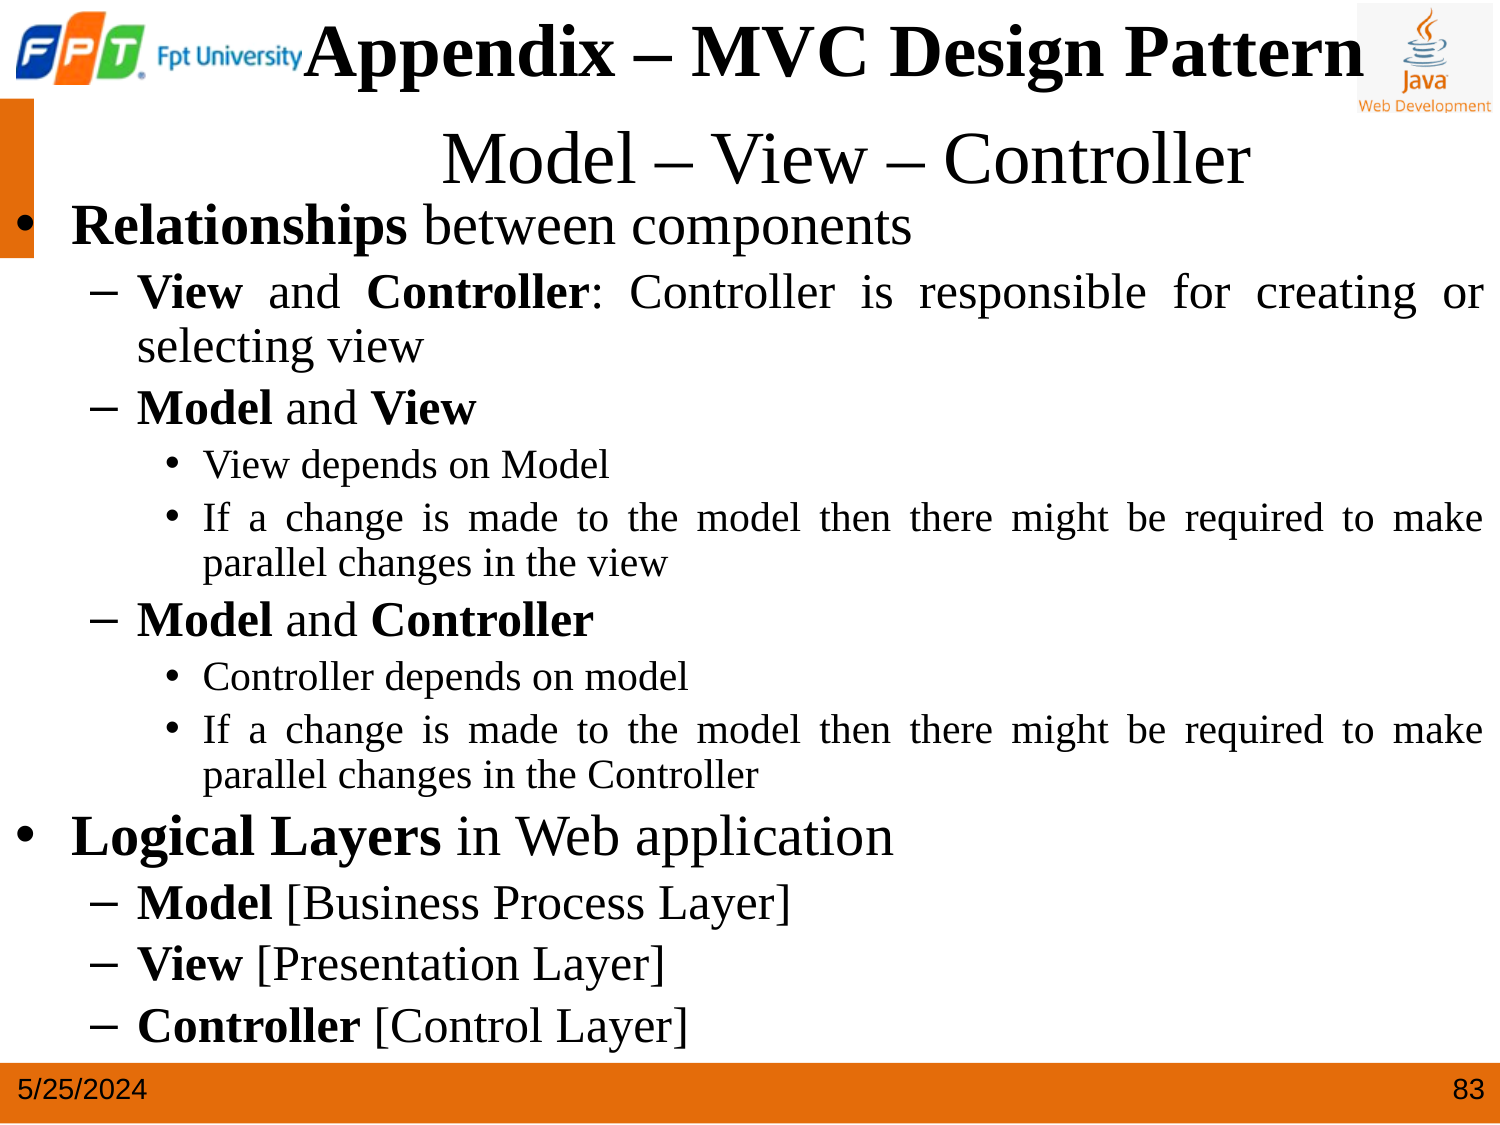

Appendix – MVC Design Pattern
 Model – View – Controller
Relationships between components
View and Controller: Controller is responsible for creating or selecting view
Model and View
View depends on Model
If a change is made to the model then there might be required to make parallel changes in the view
Model and Controller
Controller depends on model
If a change is made to the model then there might be required to make parallel changes in the Controller
Logical Layers in Web application
Model [Business Process Layer]
View [Presentation Layer]
Controller [Control Layer]
5/25/2024
83